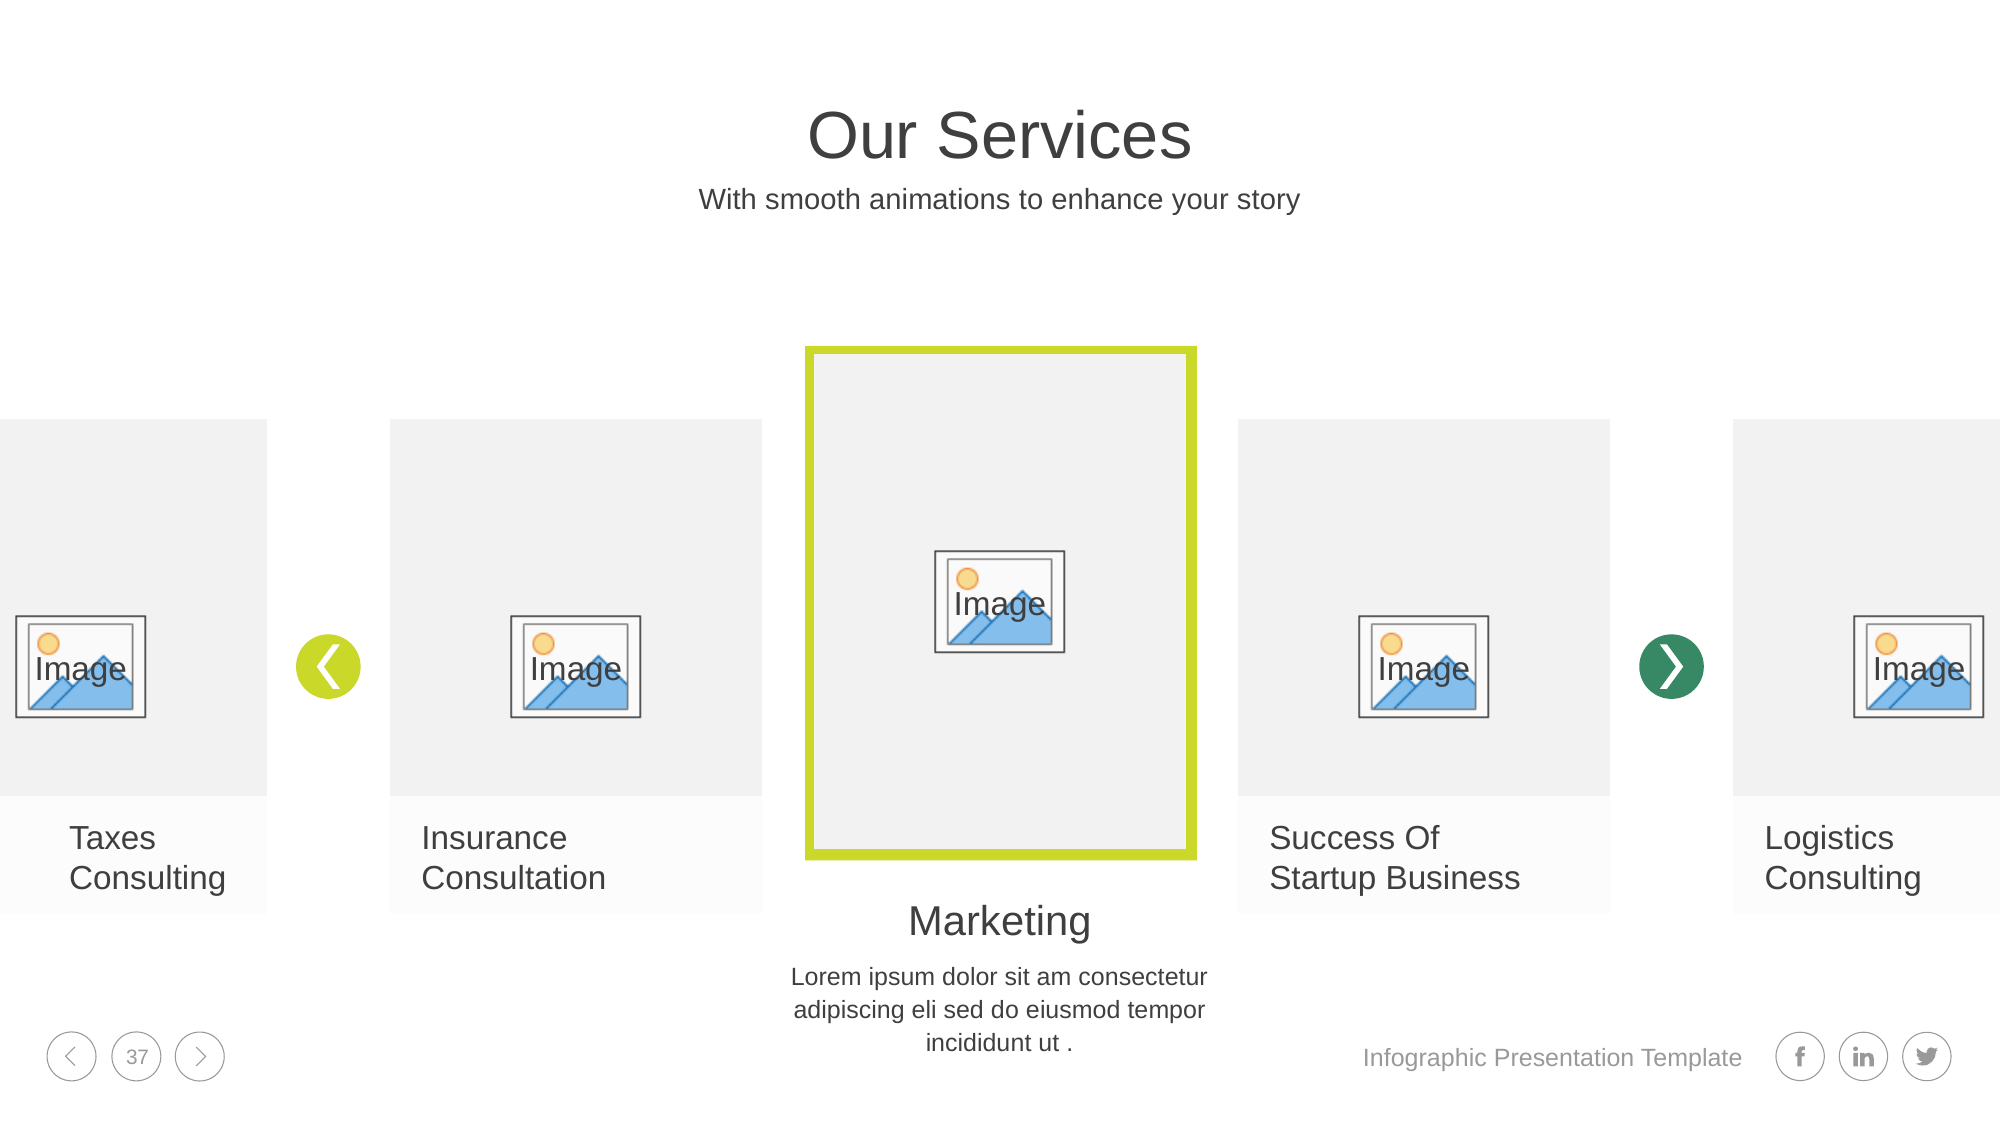

Our Services
With smooth animations to enhance your story

Taxes Consulting
Insurance Consultation
Success Of Startup Business
Logistics Consulting
Marketing
Lorem ipsum dolor sit am consectetur adipiscing eli sed do eiusmod tempor incididunt ut .
37